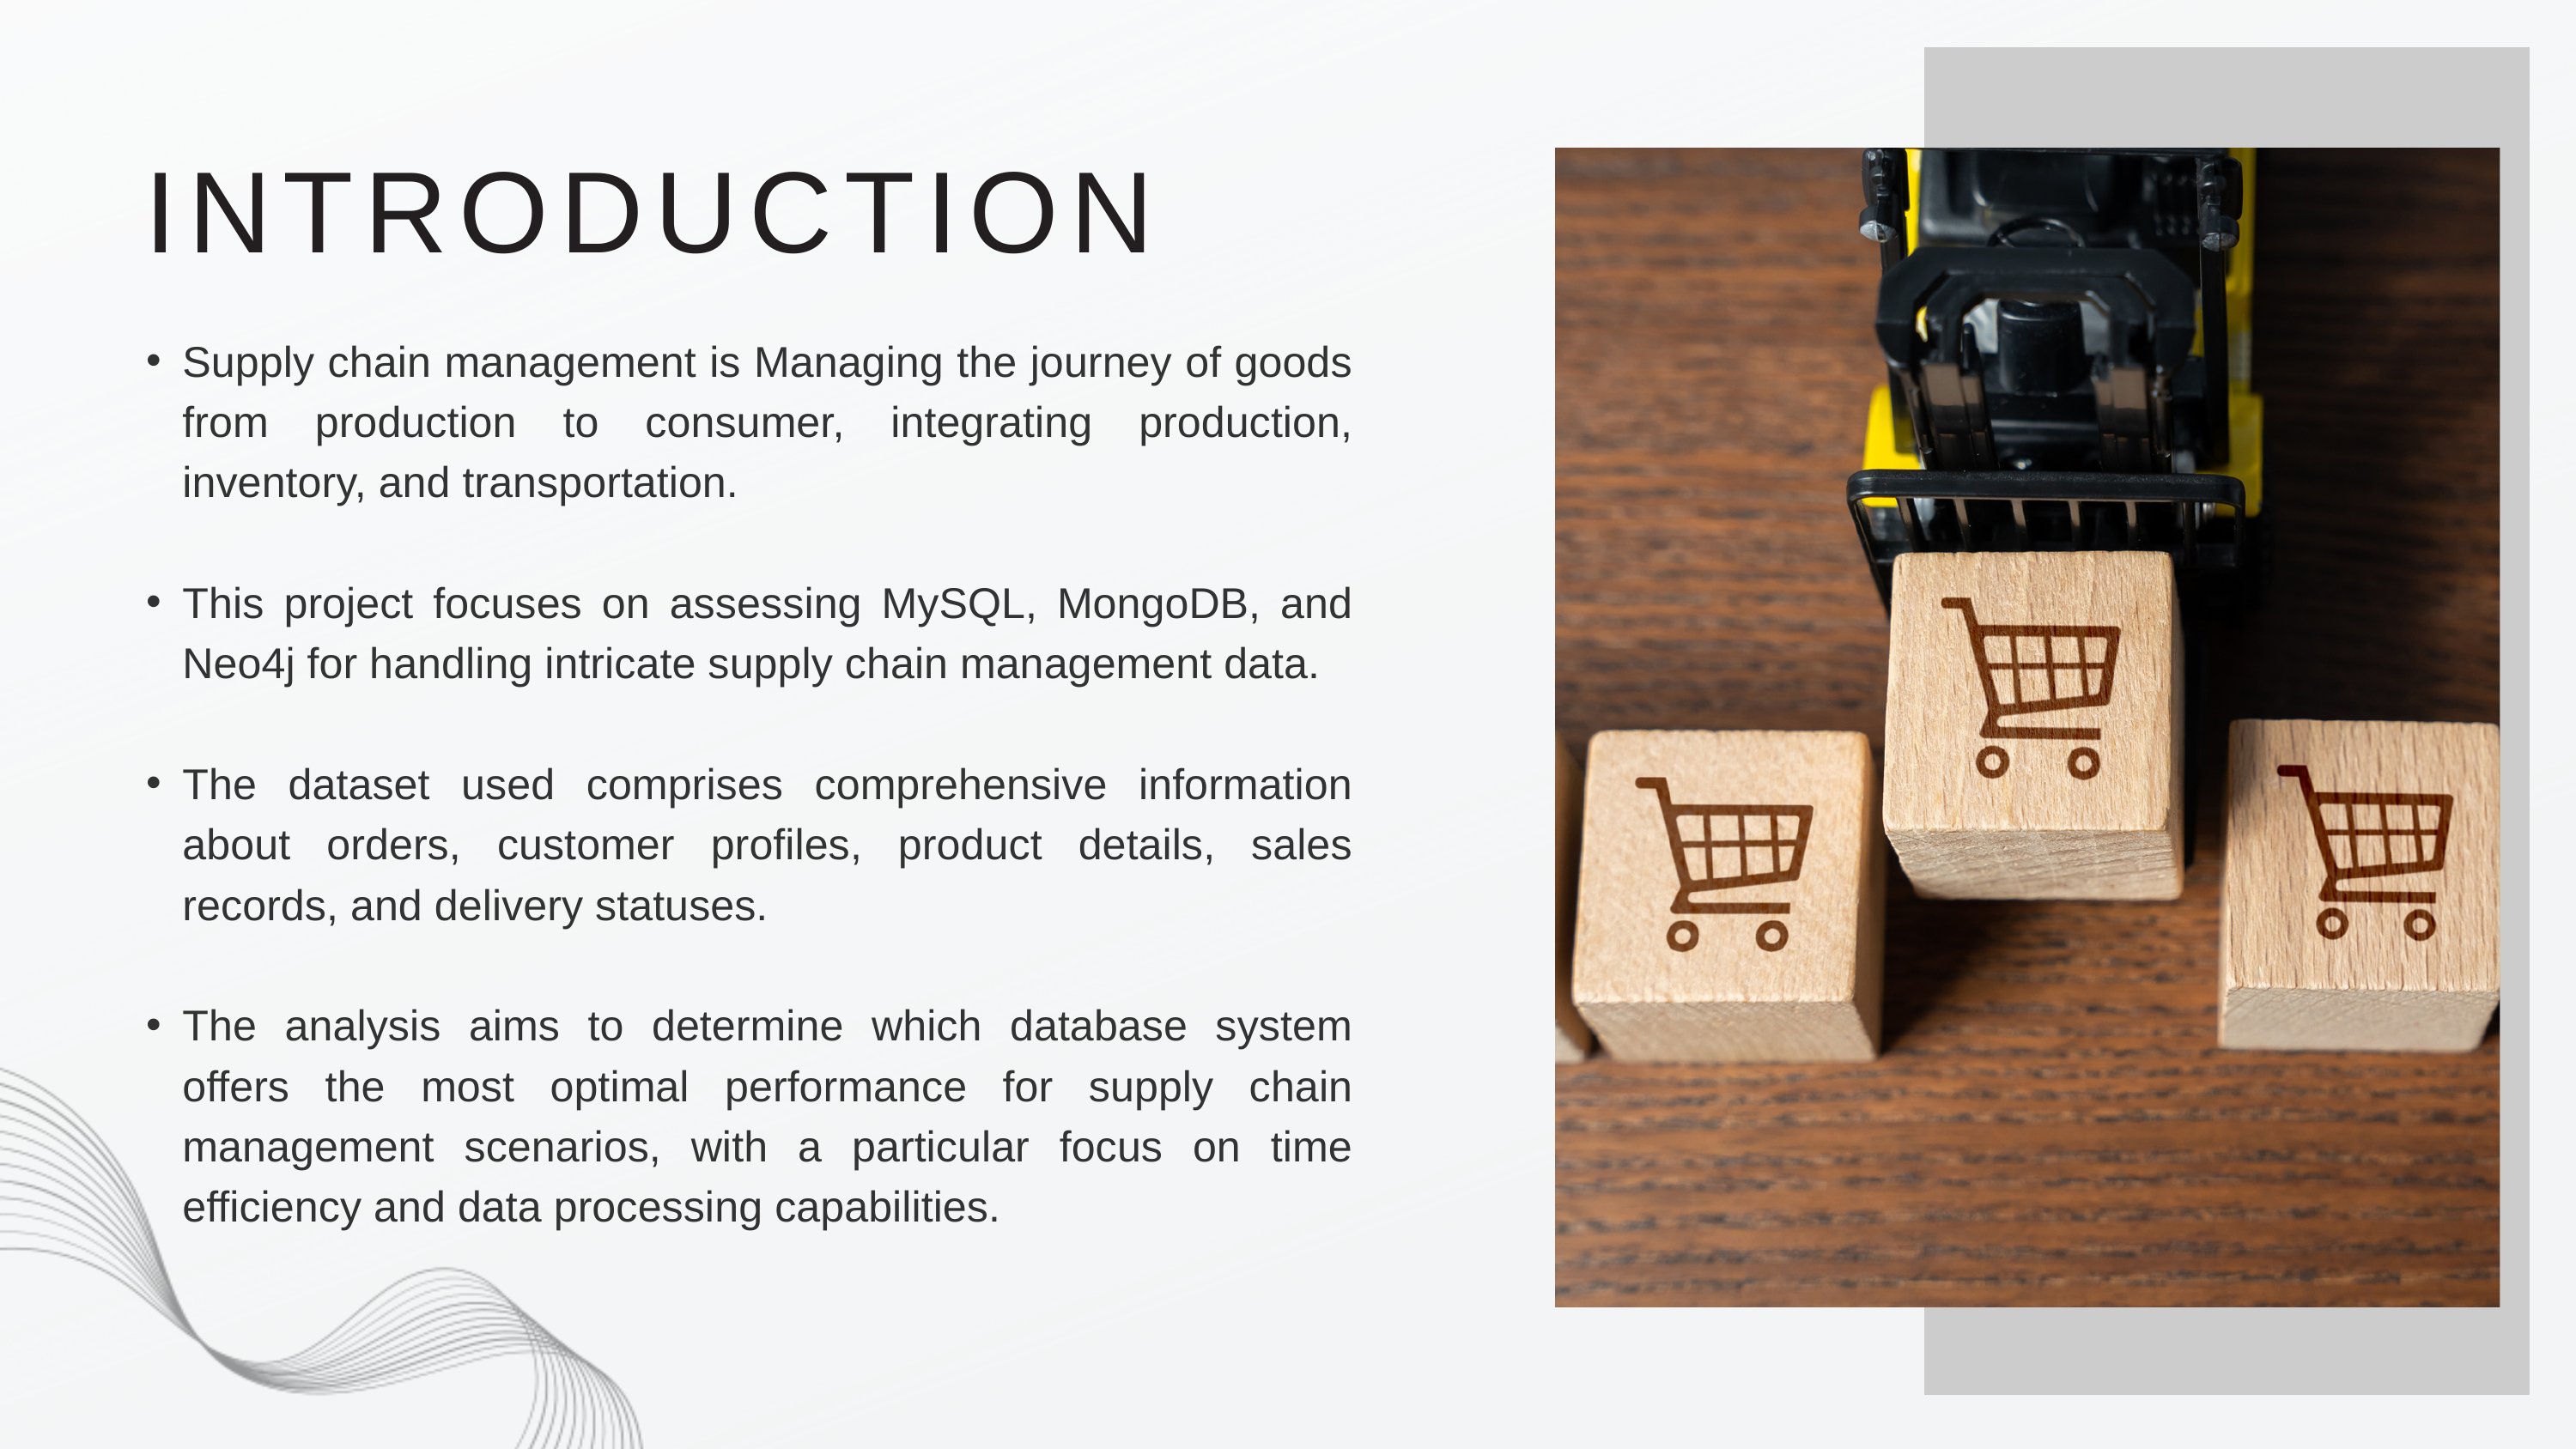

INTRODUCTION

Supply chain management is Managing the journey of goods from production to consumer, integrating production, inventory, and transportation.

This project focuses on assessing MySQL, MongoDB, and Neo4j for handling intricate supply chain management data.

The dataset used comprises comprehensive information about orders, customer profiles, product details, sales records, and delivery statuses.

The analysis aims to determine which database system offers the most optimal performance for supply chain management scenarios, with a particular focus on time efficiency and data processing capabilities.